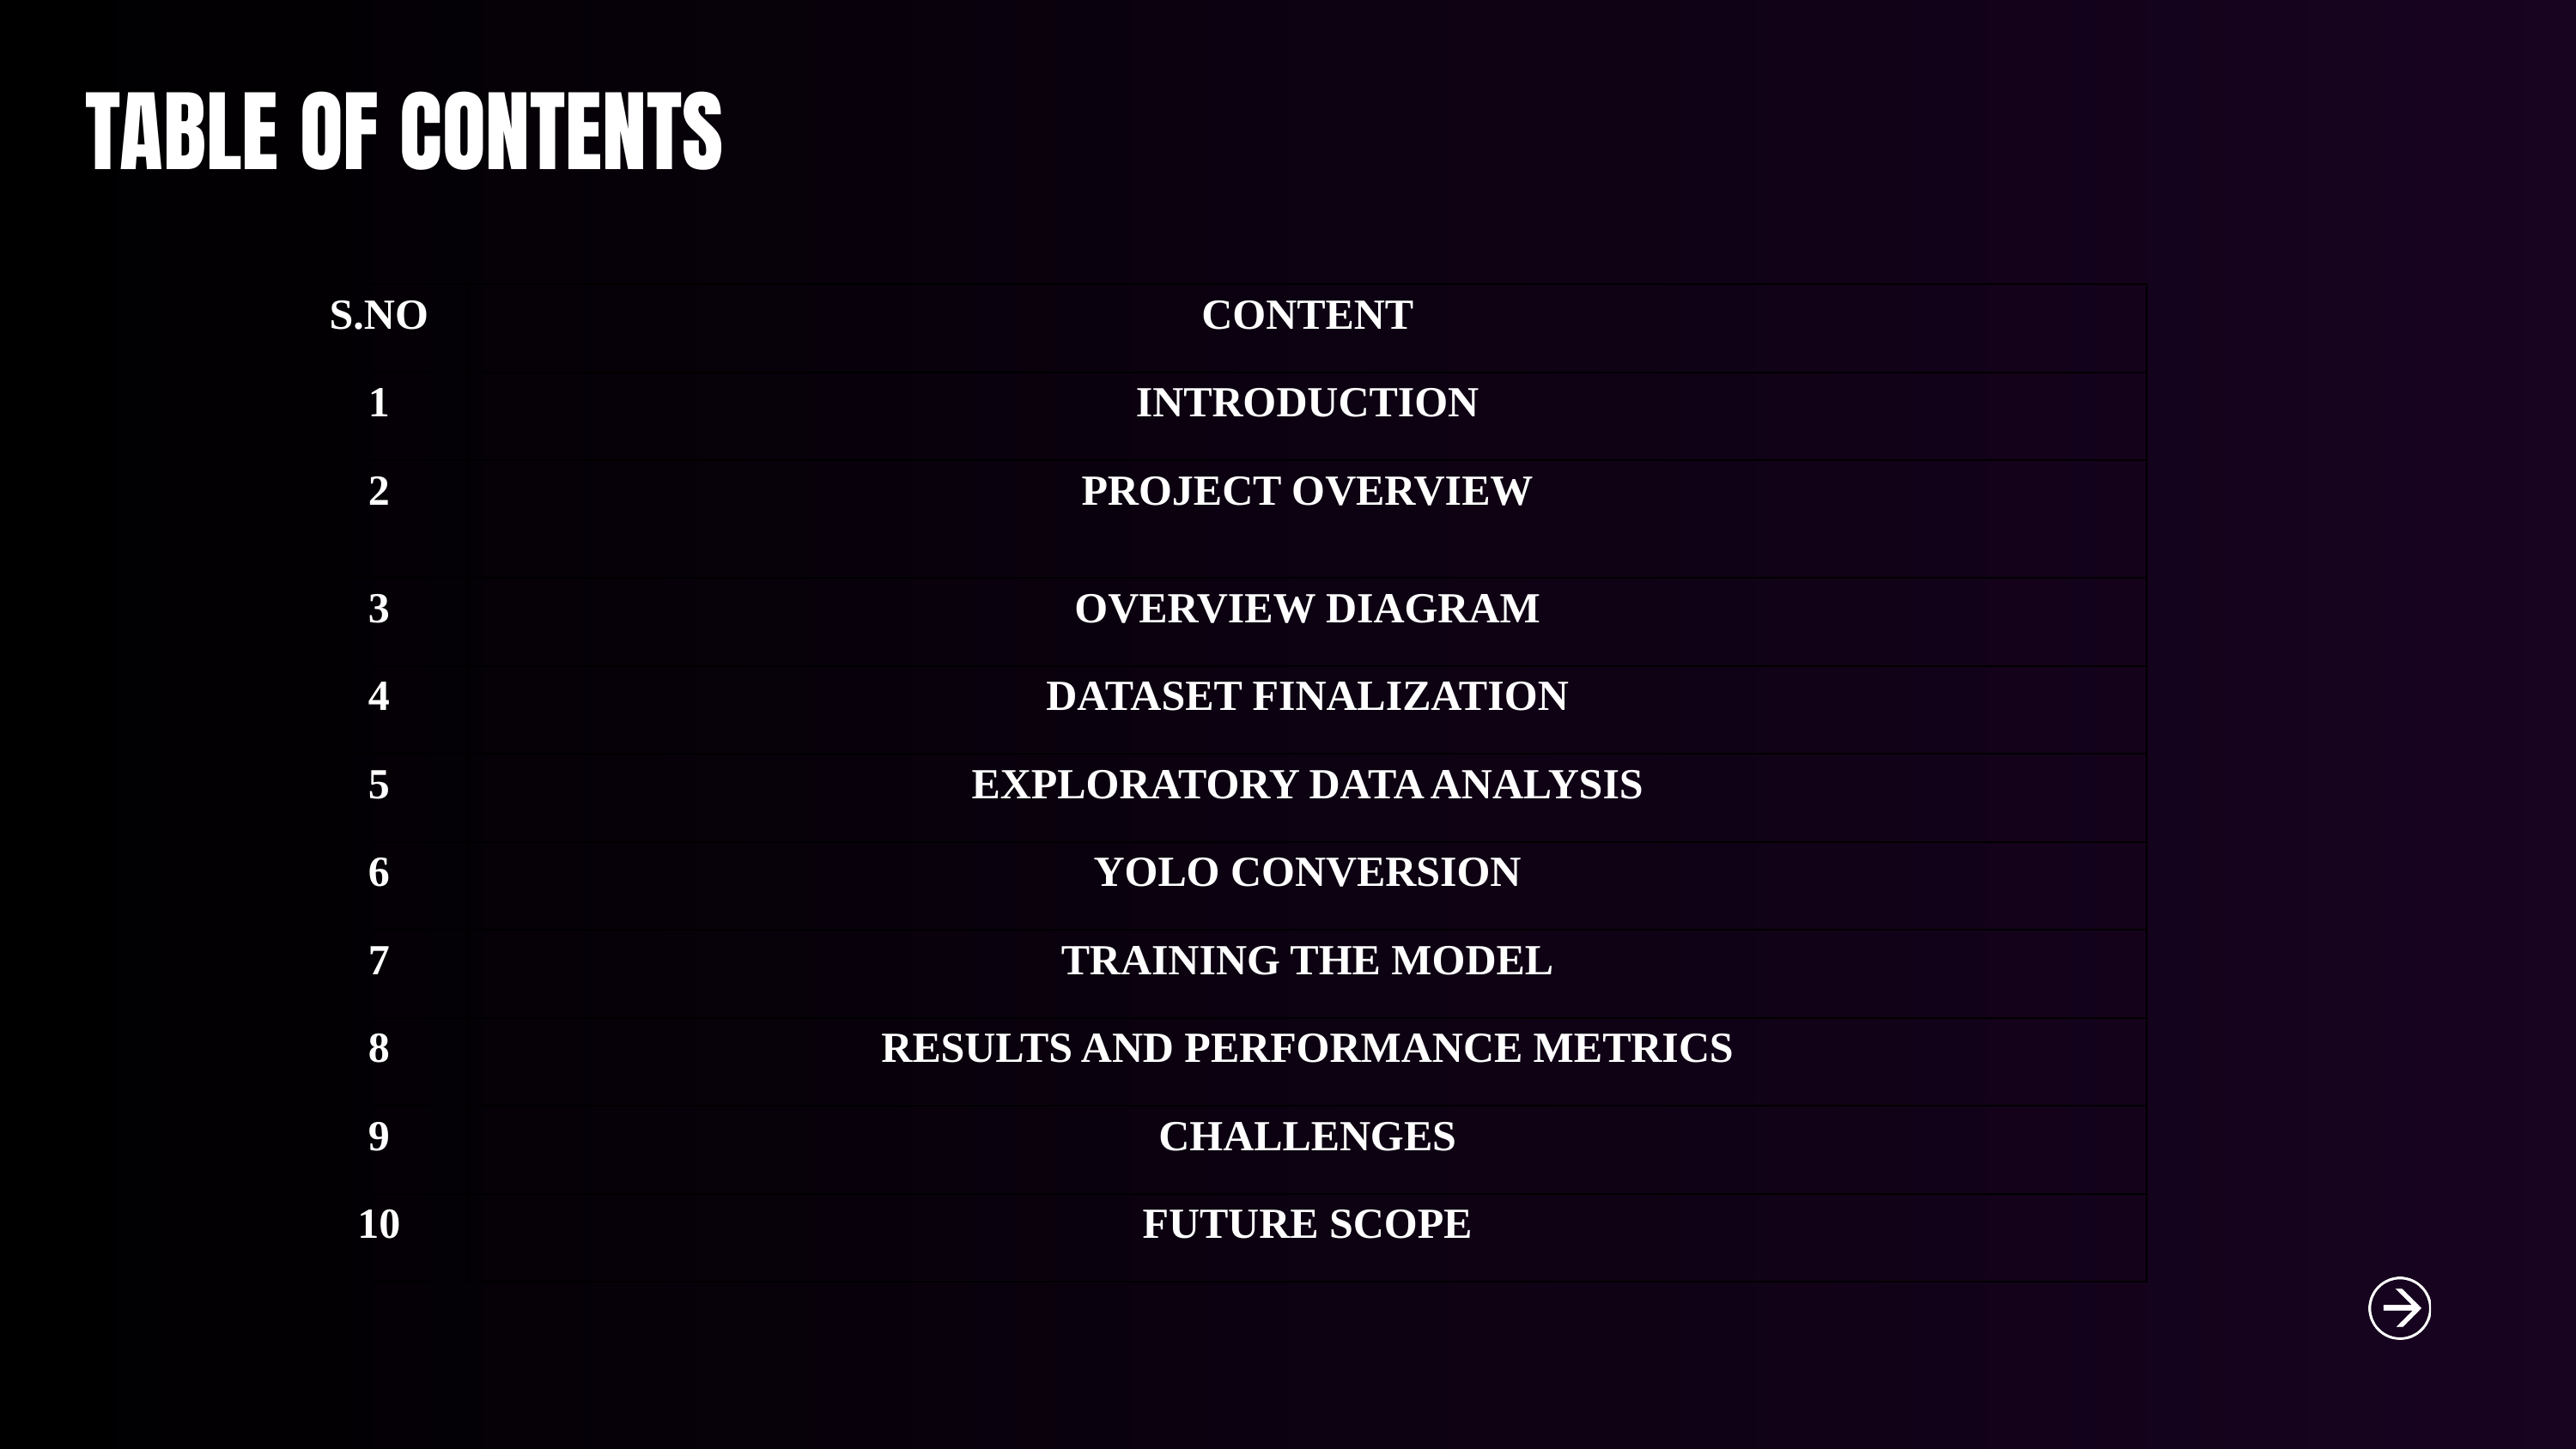

TABLE OF CONTENTS
| S.NO | CONTENT |
| --- | --- |
| 1 | INTRODUCTION |
| 2 | PROJECT OVERVIEW |
| 3 | OVERVIEW DIAGRAM |
| 4 | DATASET FINALIZATION |
| 5 | EXPLORATORY DATA ANALYSIS |
| 6 | YOLO CONVERSION |
| 7 | TRAINING THE MODEL |
| 8 | RESULTS AND PERFORMANCE METRICS |
| 9 | CHALLENGES |
| 10 | FUTURE SCOPE |